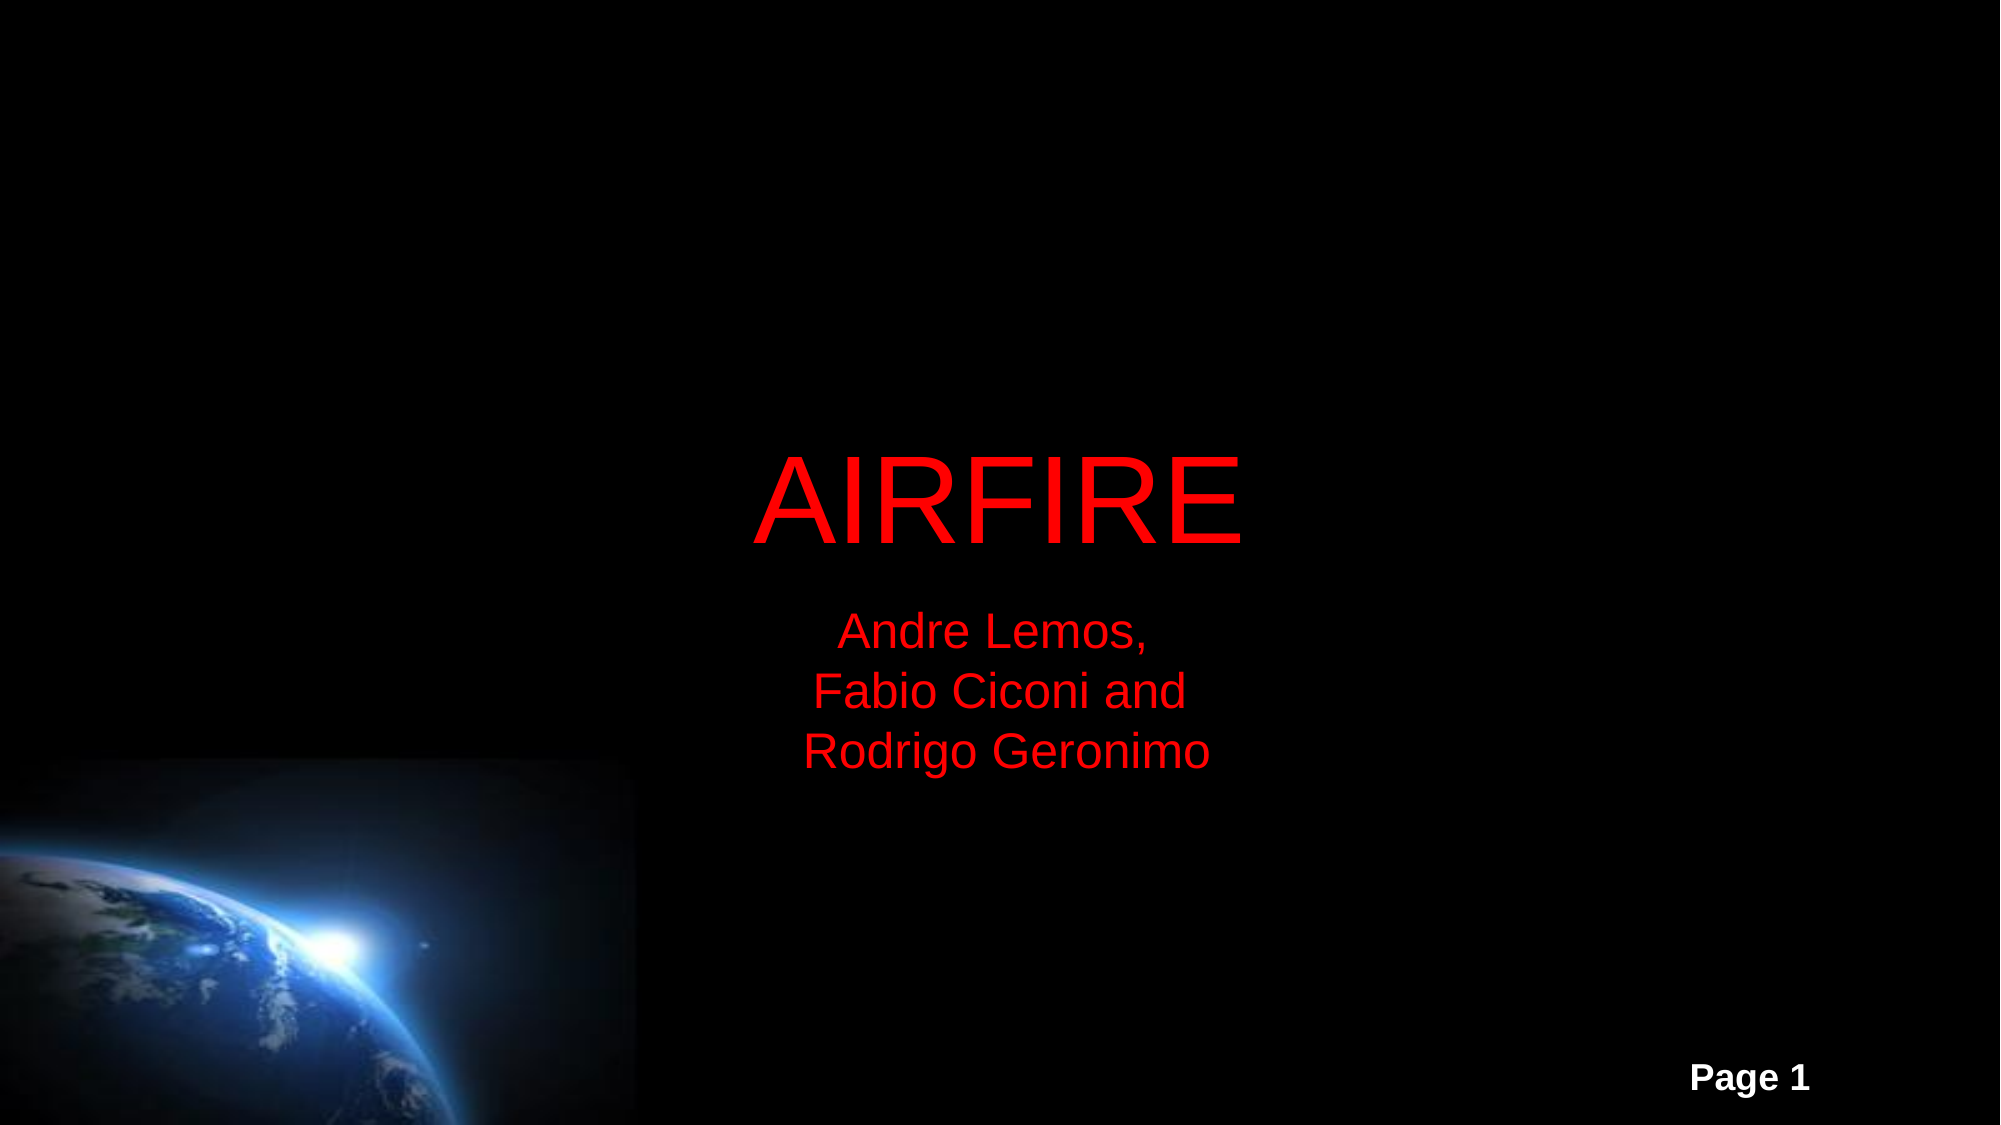

# AIRFIRE
Andre Lemos,
Fabio Ciconi and
 Rodrigo Geronimo